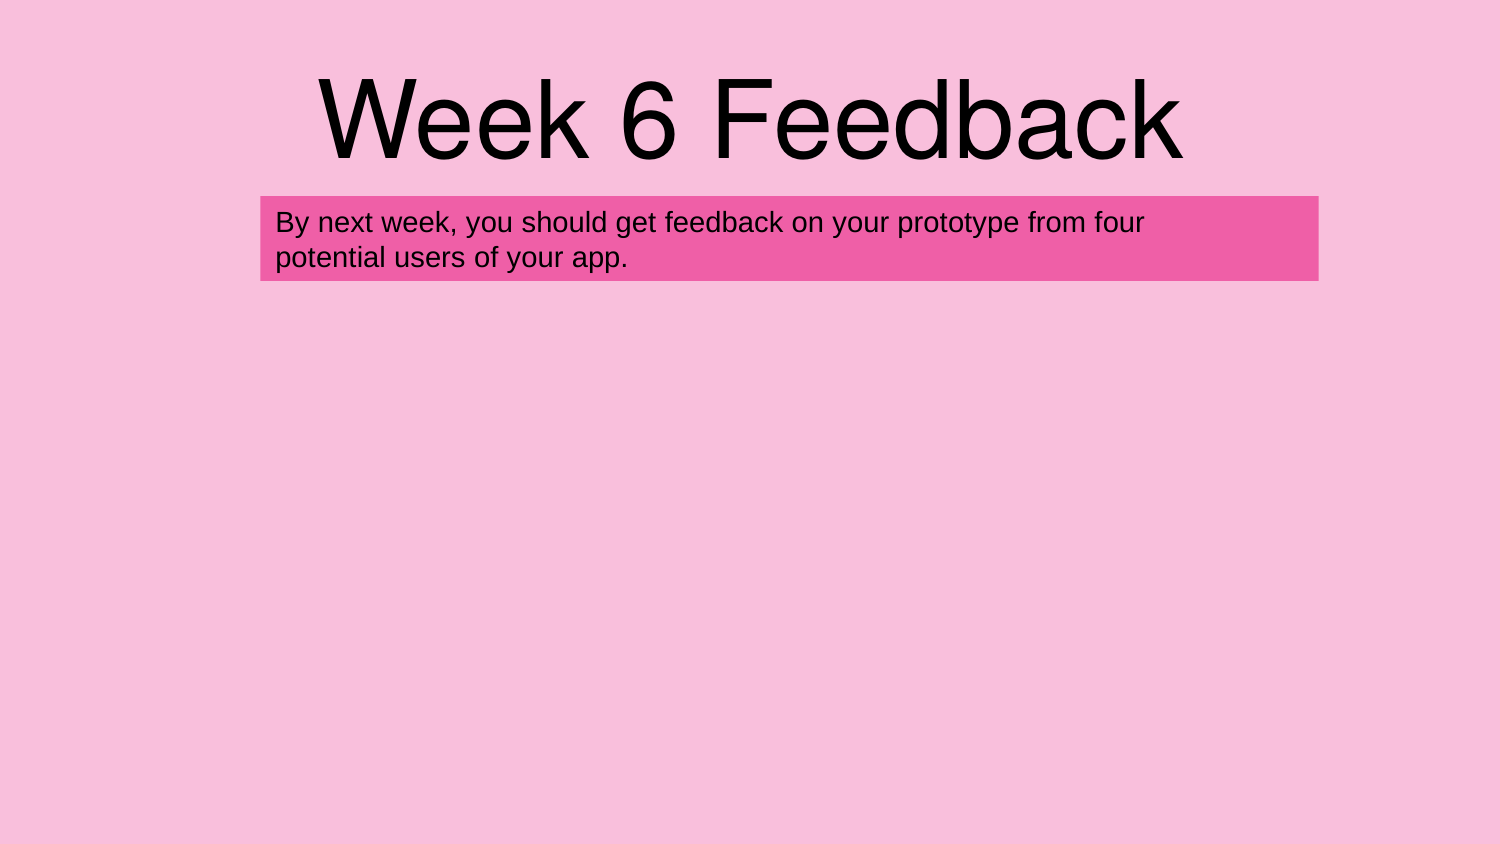

# Week 6 Feedback
By next week, you should get feedback on your prototype from four potential users of your app.